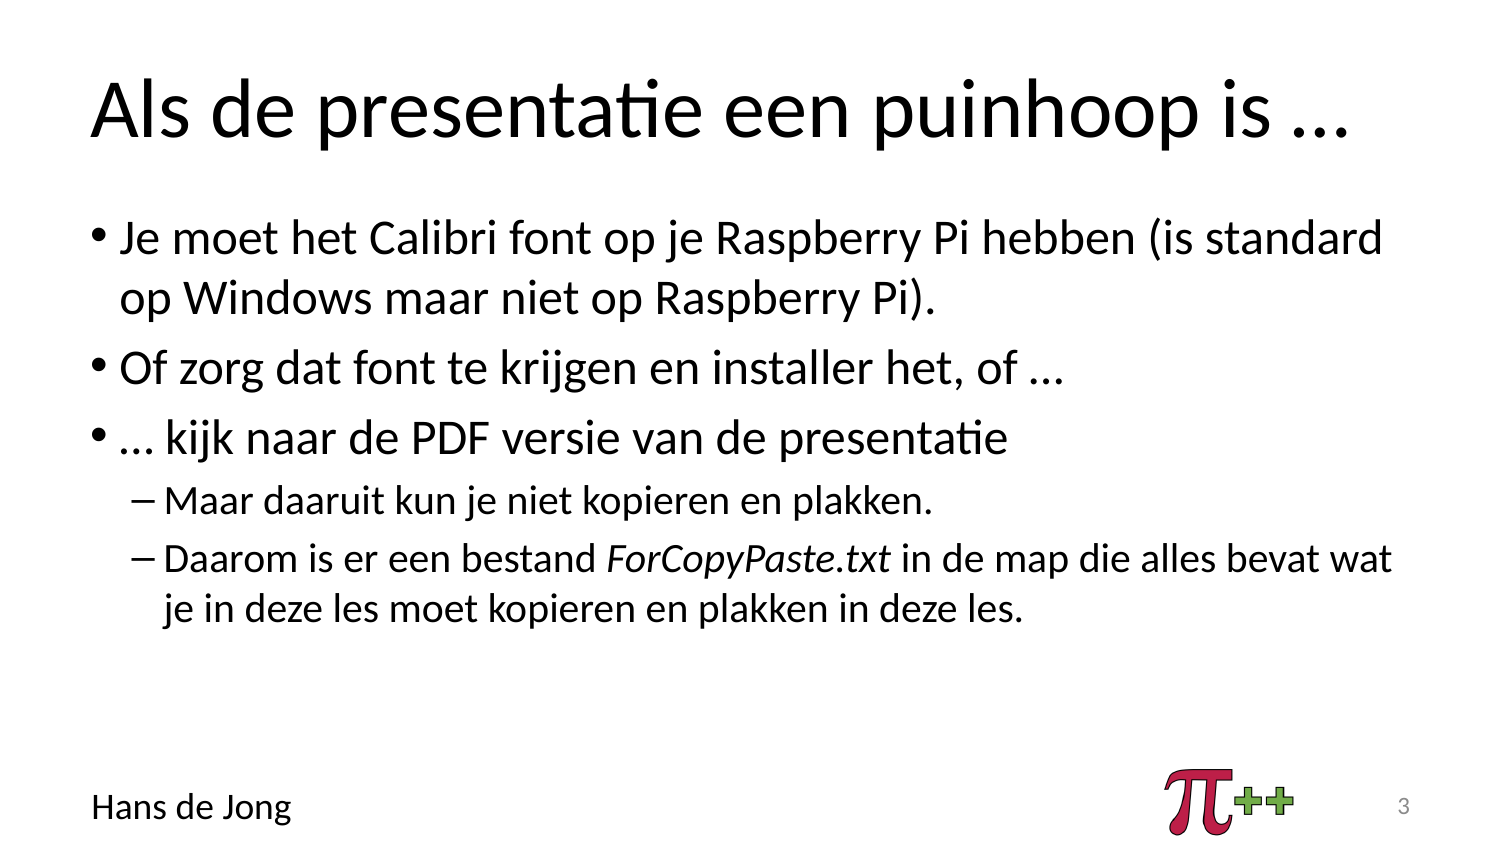

# Als de presentatie een puinhoop is …
Je moet het Calibri font op je Raspberry Pi hebben (is standard op Windows maar niet op Raspberry Pi).
Of zorg dat font te krijgen en installer het, of …
… kijk naar de PDF versie van de presentatie
Maar daaruit kun je niet kopieren en plakken.
Daarom is er een bestand ForCopyPaste.txt in de map die alles bevat wat je in deze les moet kopieren en plakken in deze les.
3